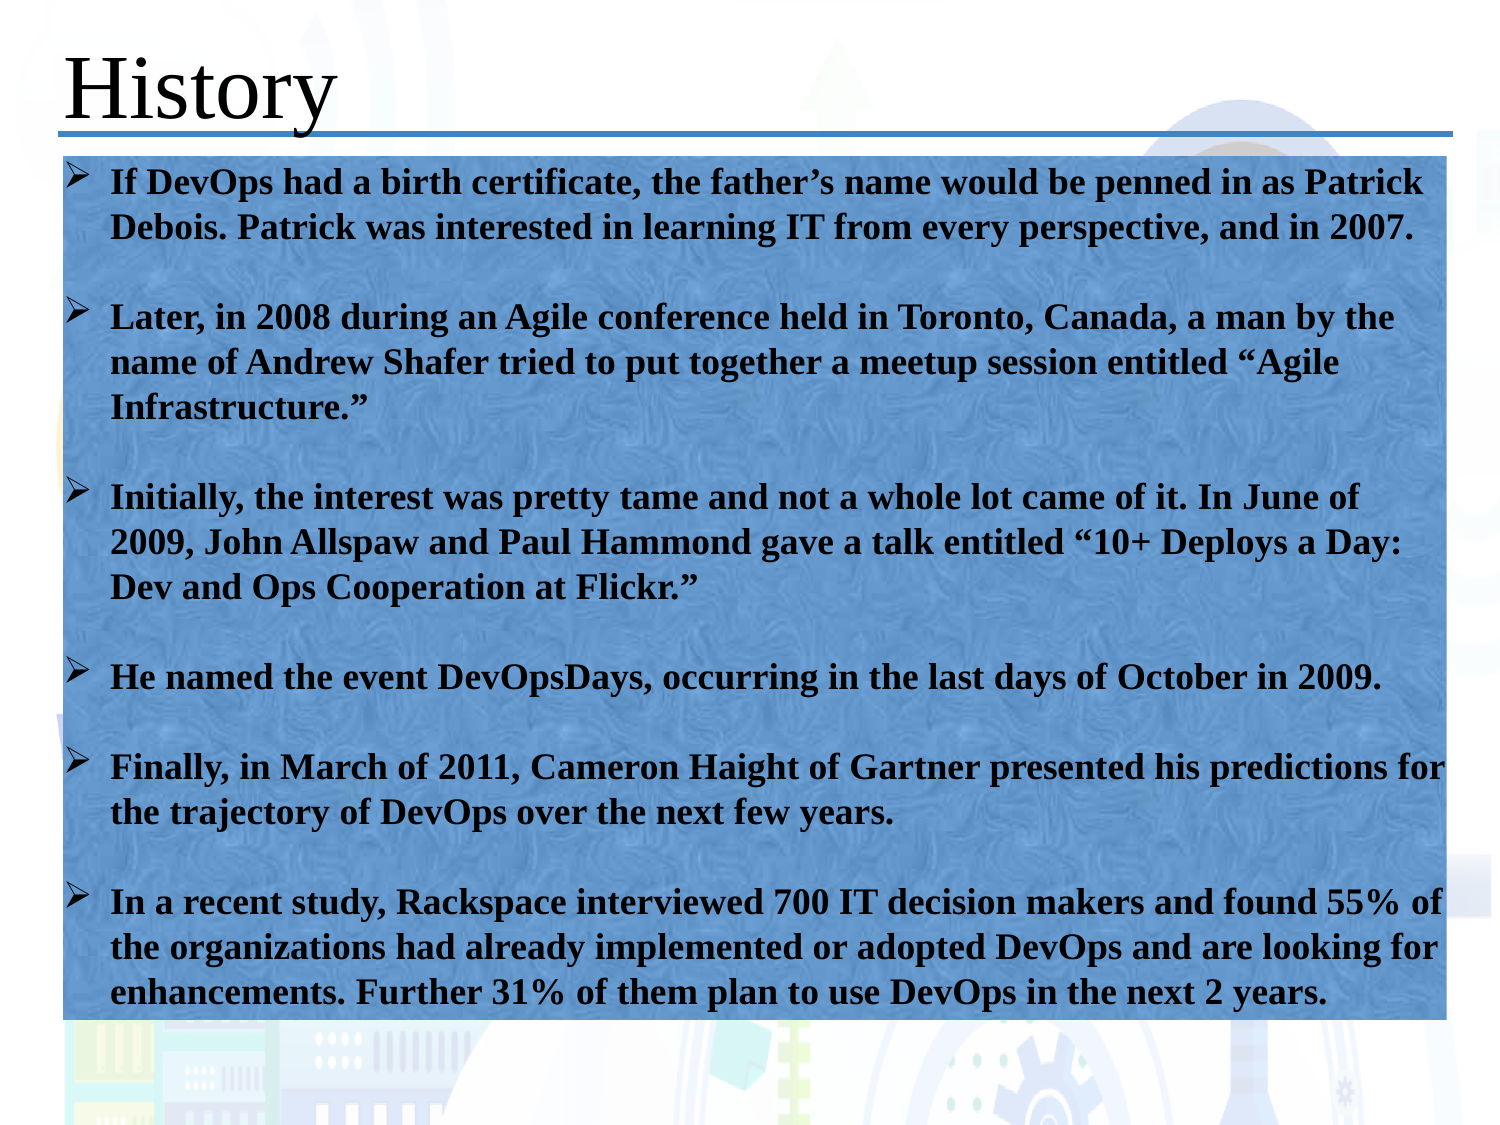

# History
If DevOps had a birth certificate, the father’s name would be penned in as Patrick Debois. Patrick was interested in learning IT from every perspective, and in 2007.

Later, in 2008 during an Agile conference held in Toronto, Canada, a man by the name of Andrew Shafer tried to put together a meetup session entitled “Agile Infrastructure.”

Initially, the interest was pretty tame and not a whole lot came of it. In June of 2009, John Allspaw and Paul Hammond gave a talk entitled “10+ Deploys a Day: Dev and Ops Cooperation at Flickr.”

He named the event DevOpsDays, occurring in the last days of October in 2009.

Finally, in March of 2011, Cameron Haight of Gartner presented his predictions for the trajectory of DevOps over the next few years.

In a recent study, Rackspace interviewed 700 IT decision makers and found 55% of the organizations had already implemented or adopted DevOps and are looking for enhancements. Further 31% of them plan to use DevOps in the next 2 years.